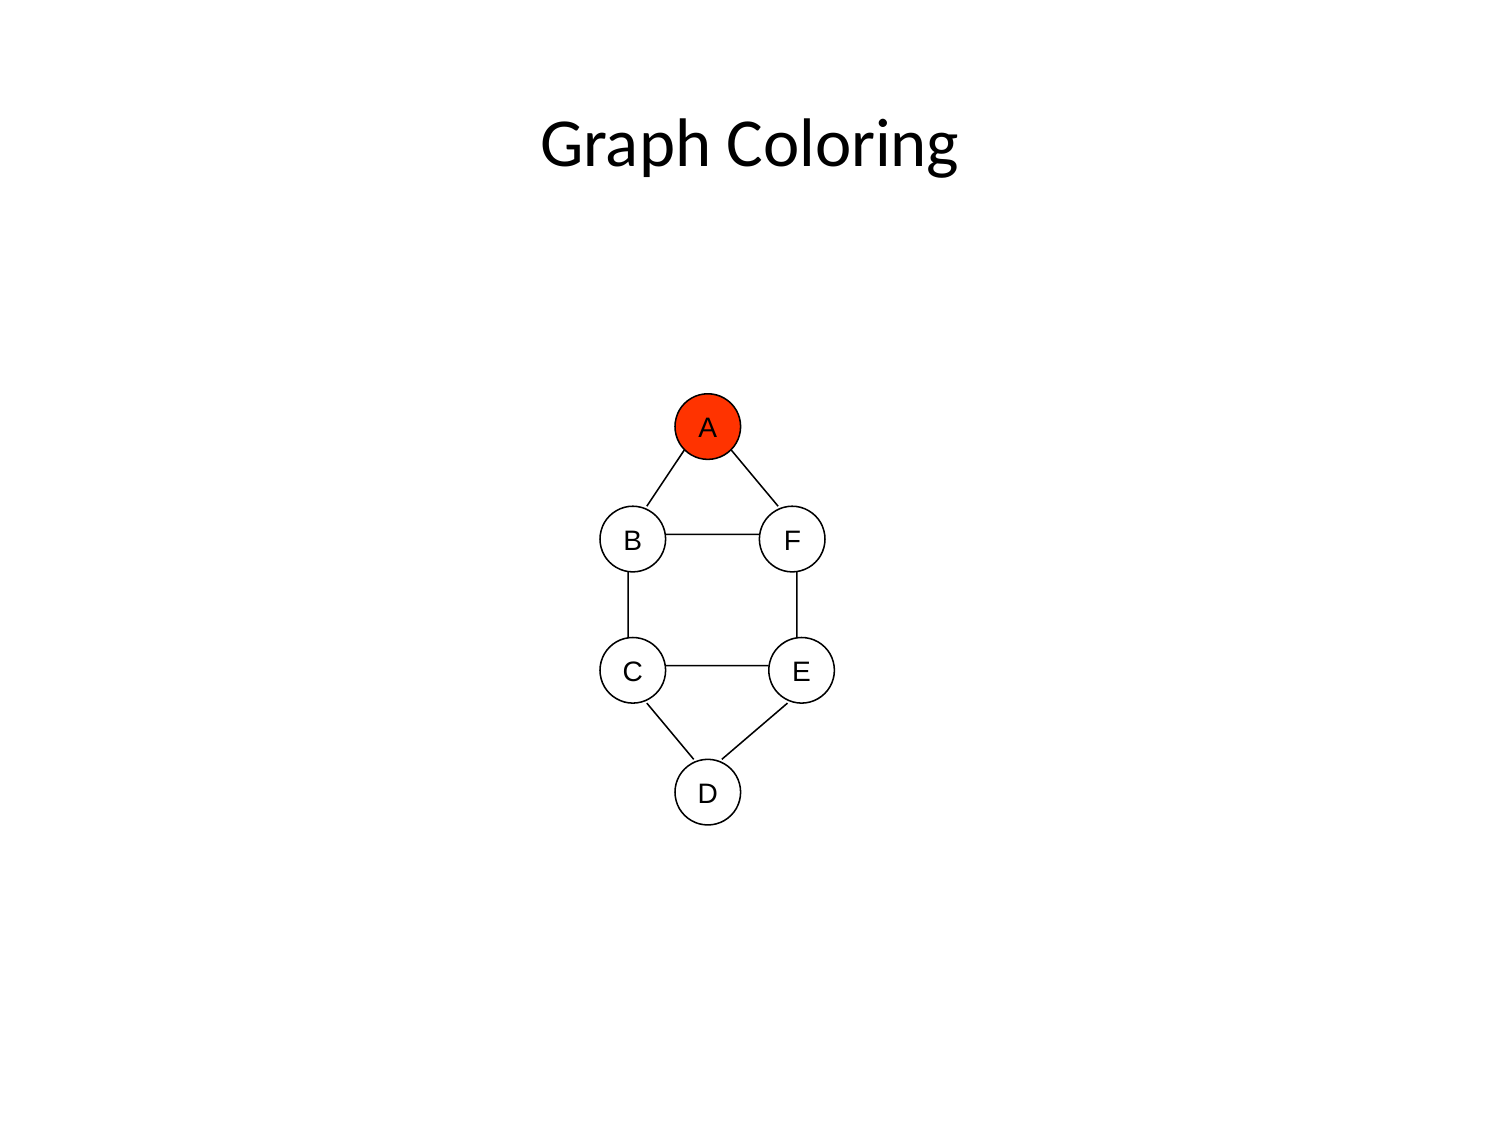

# Graph Coloring
A

B
F

C
E

D